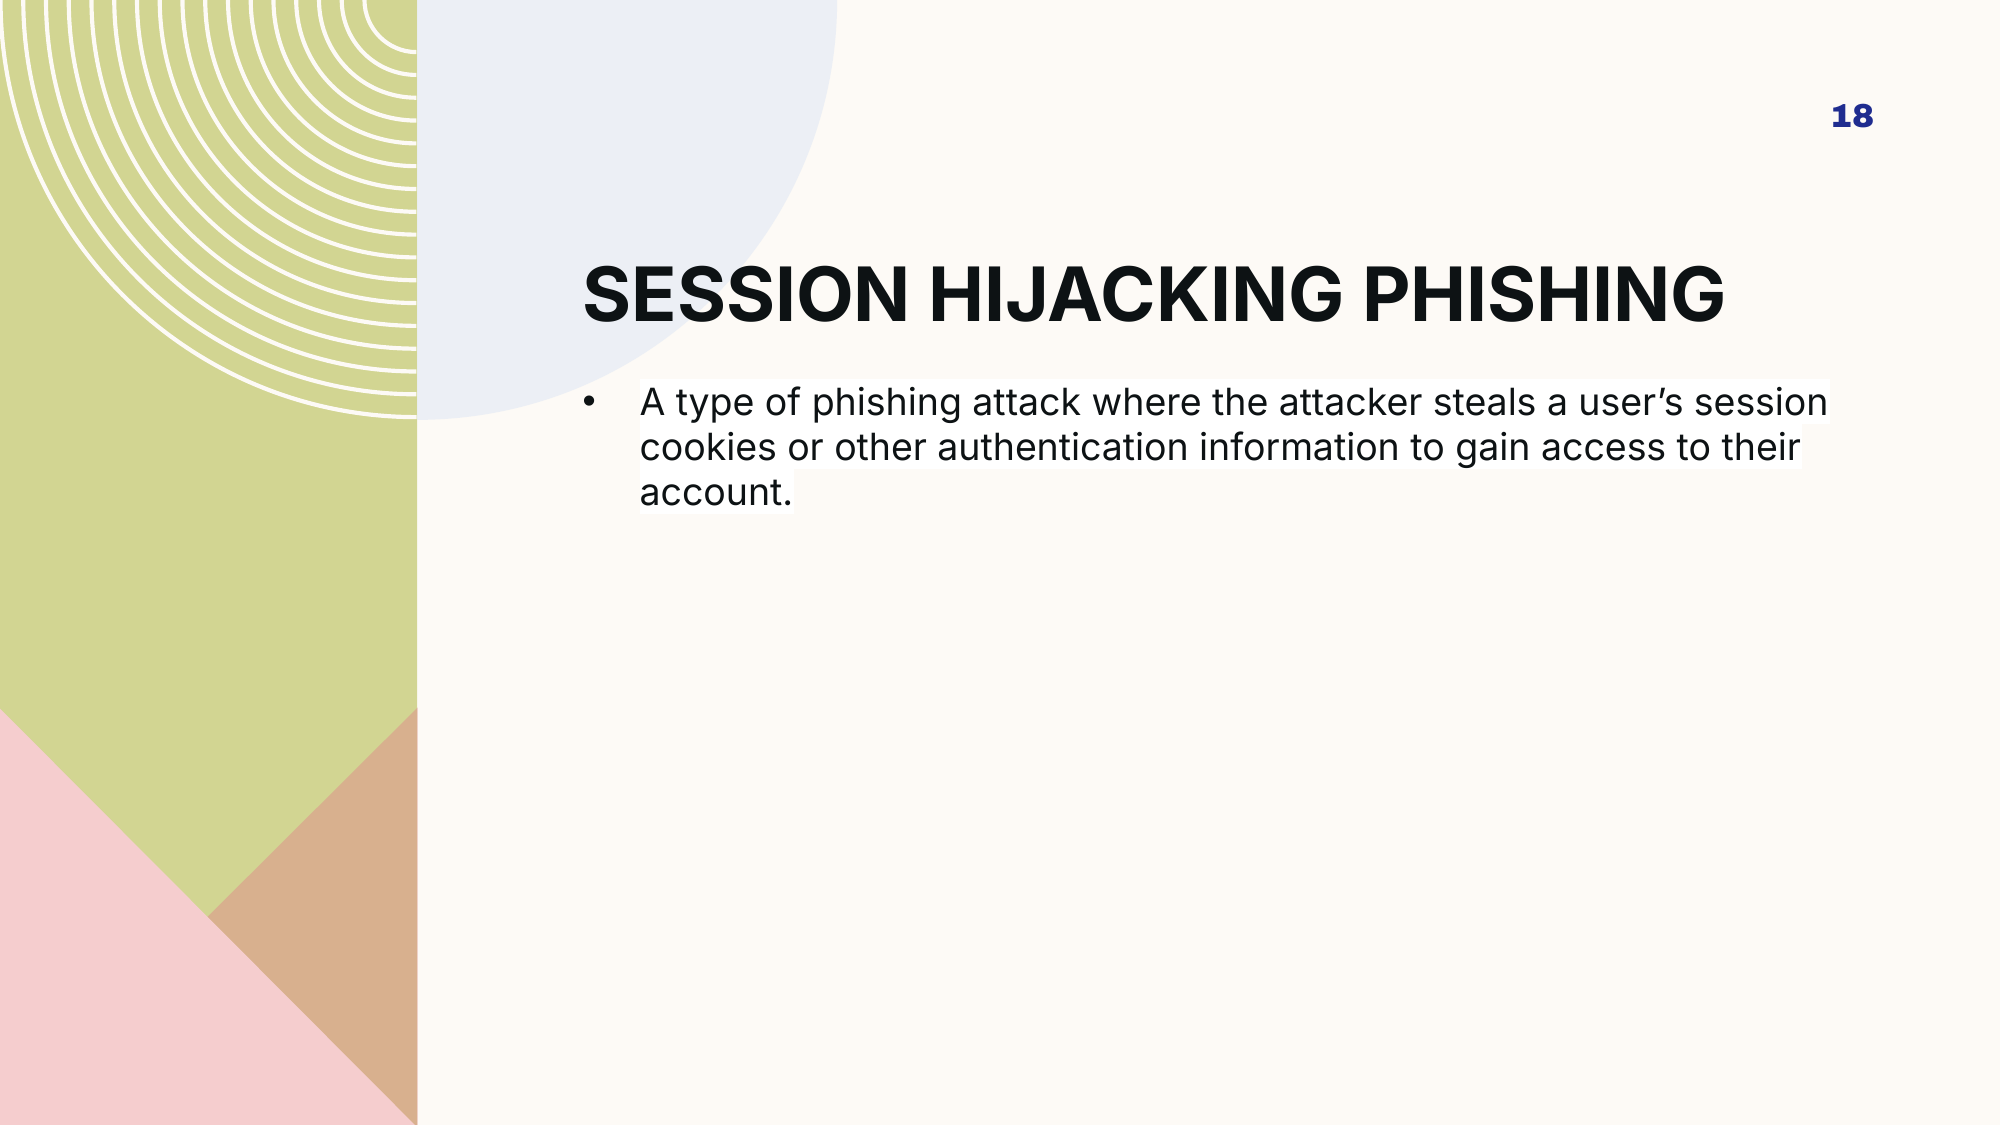

18
# SESSION HIJACKING PHISHING
A type of phishing attack where the attacker steals a user’s session cookies or other authentication information to gain access to their account.